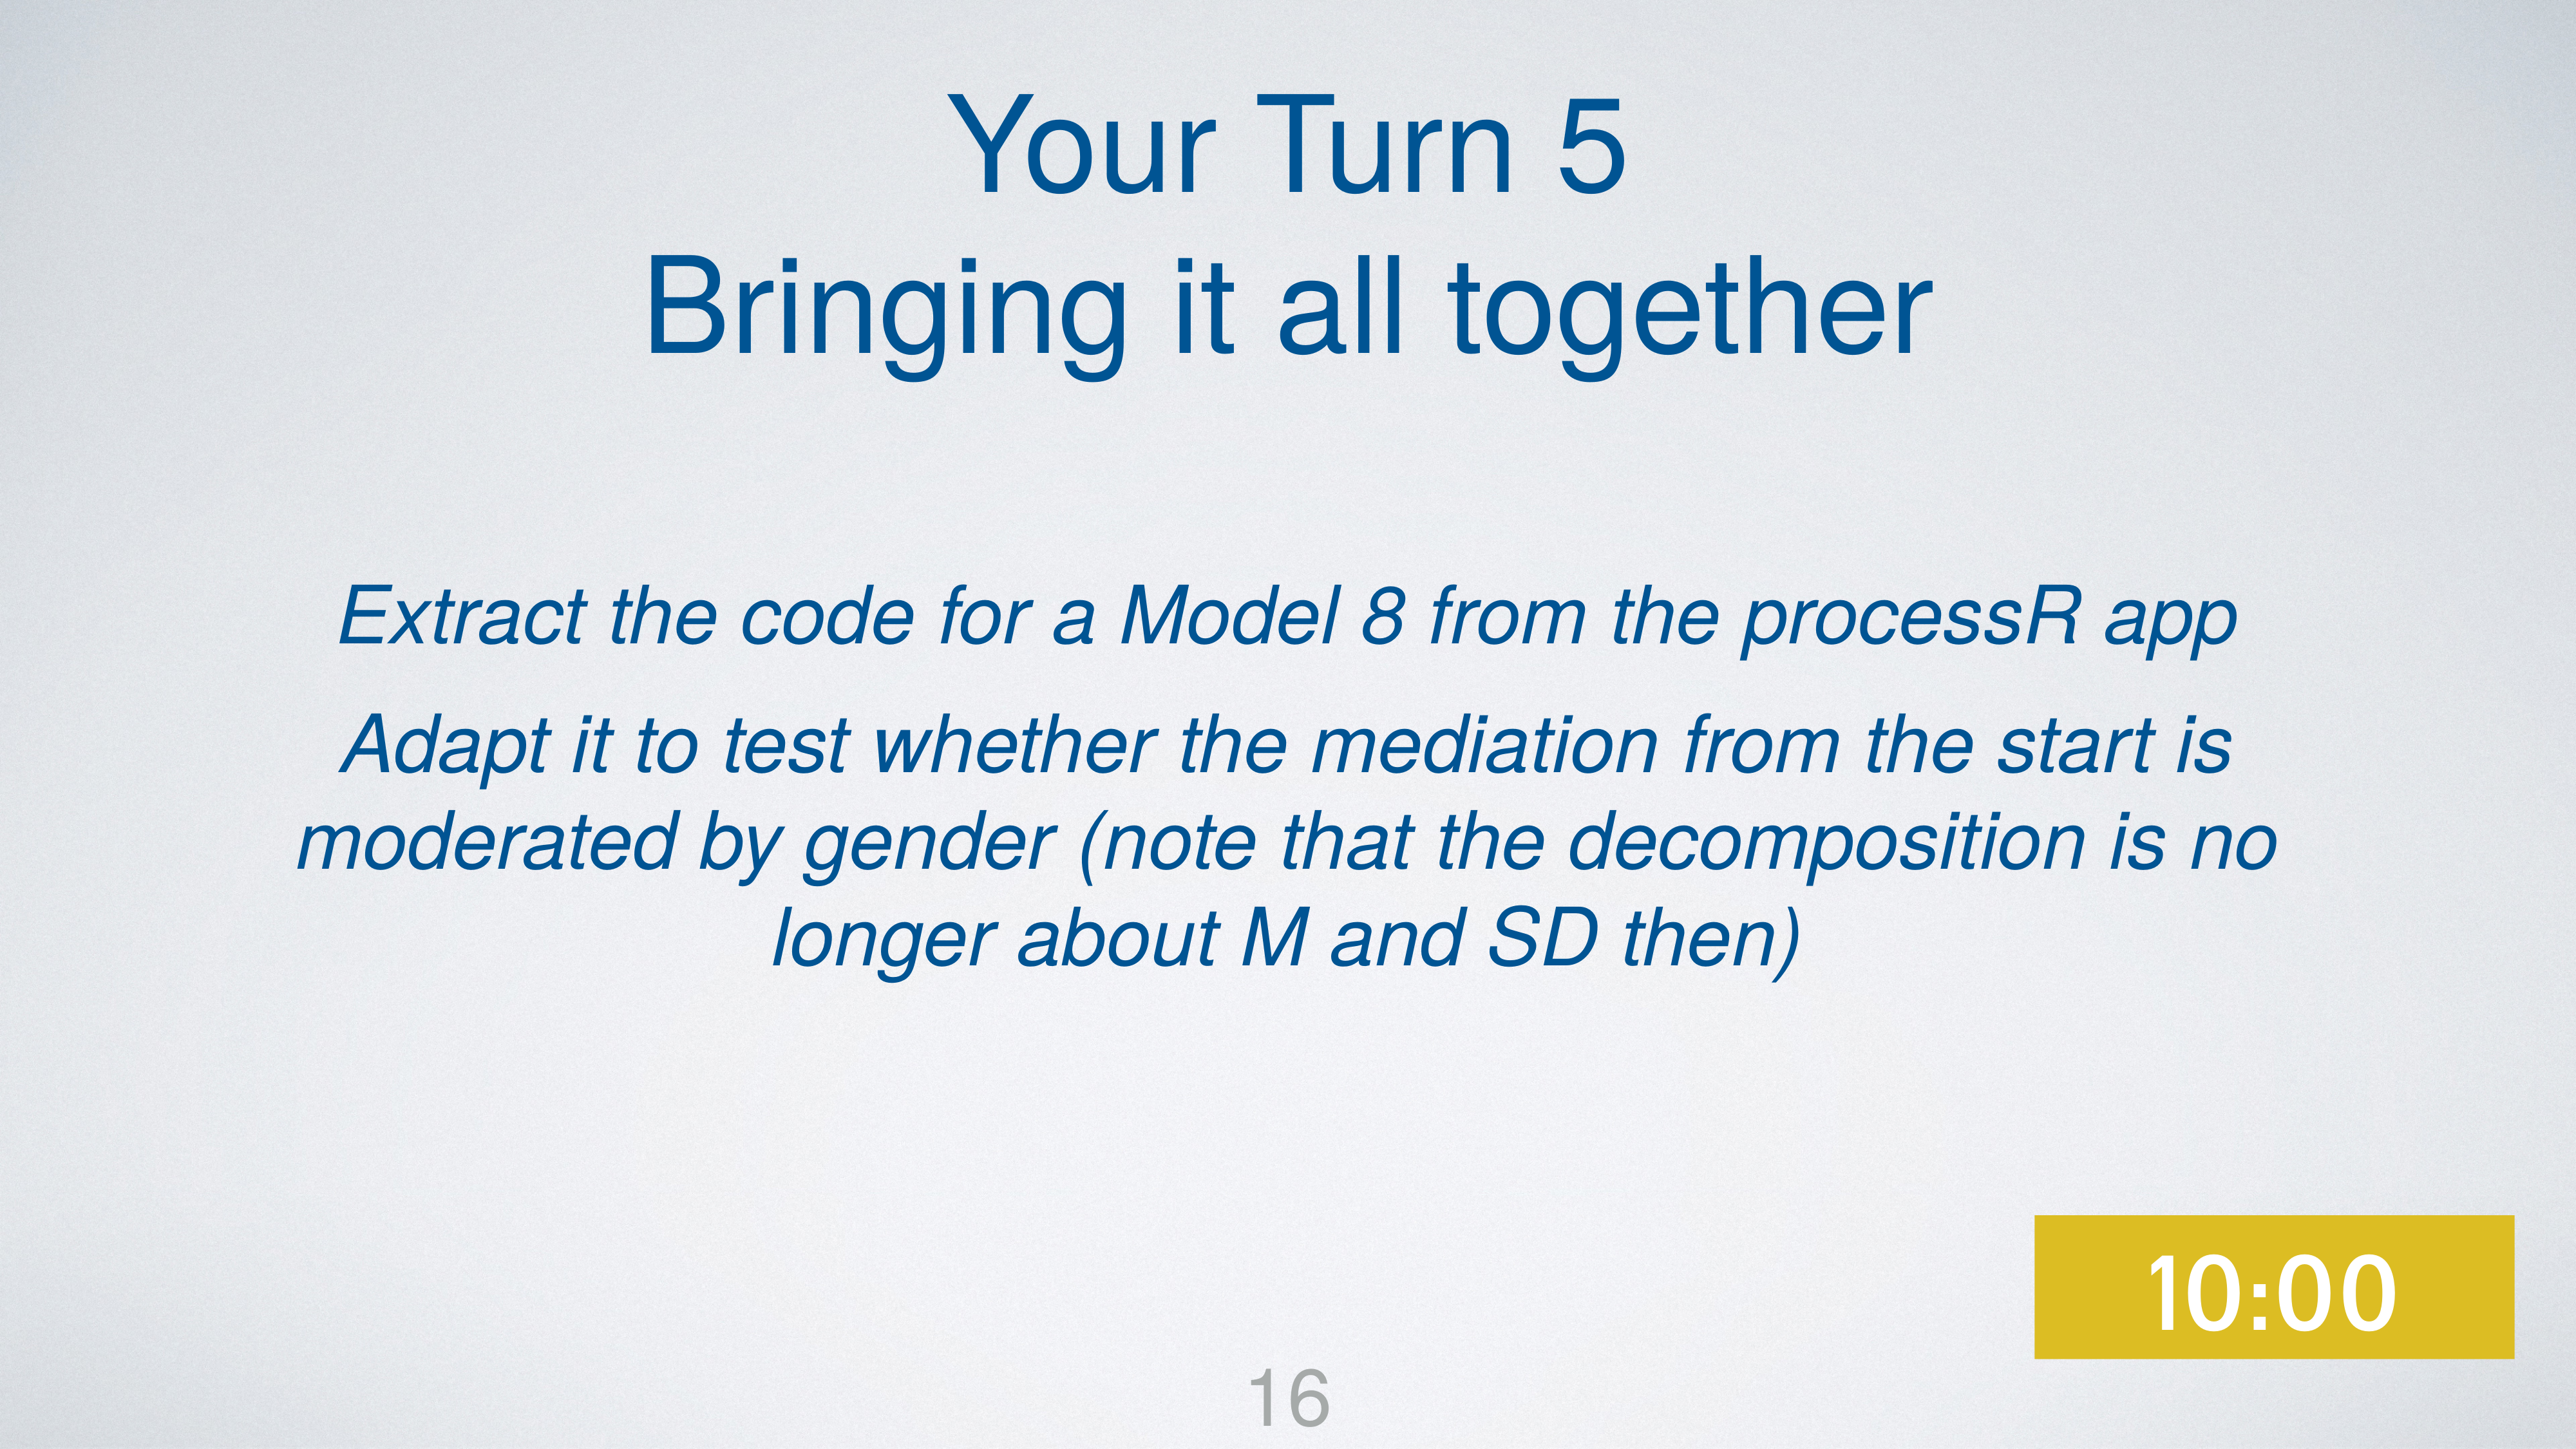

Your Turn 5
Bringing it all together
Extract the code for a Model 8 from the processR app
Adapt it to test whether the mediation from the start is moderated by gender (note that the decomposition is no longer about M and SD then)
10:00
16